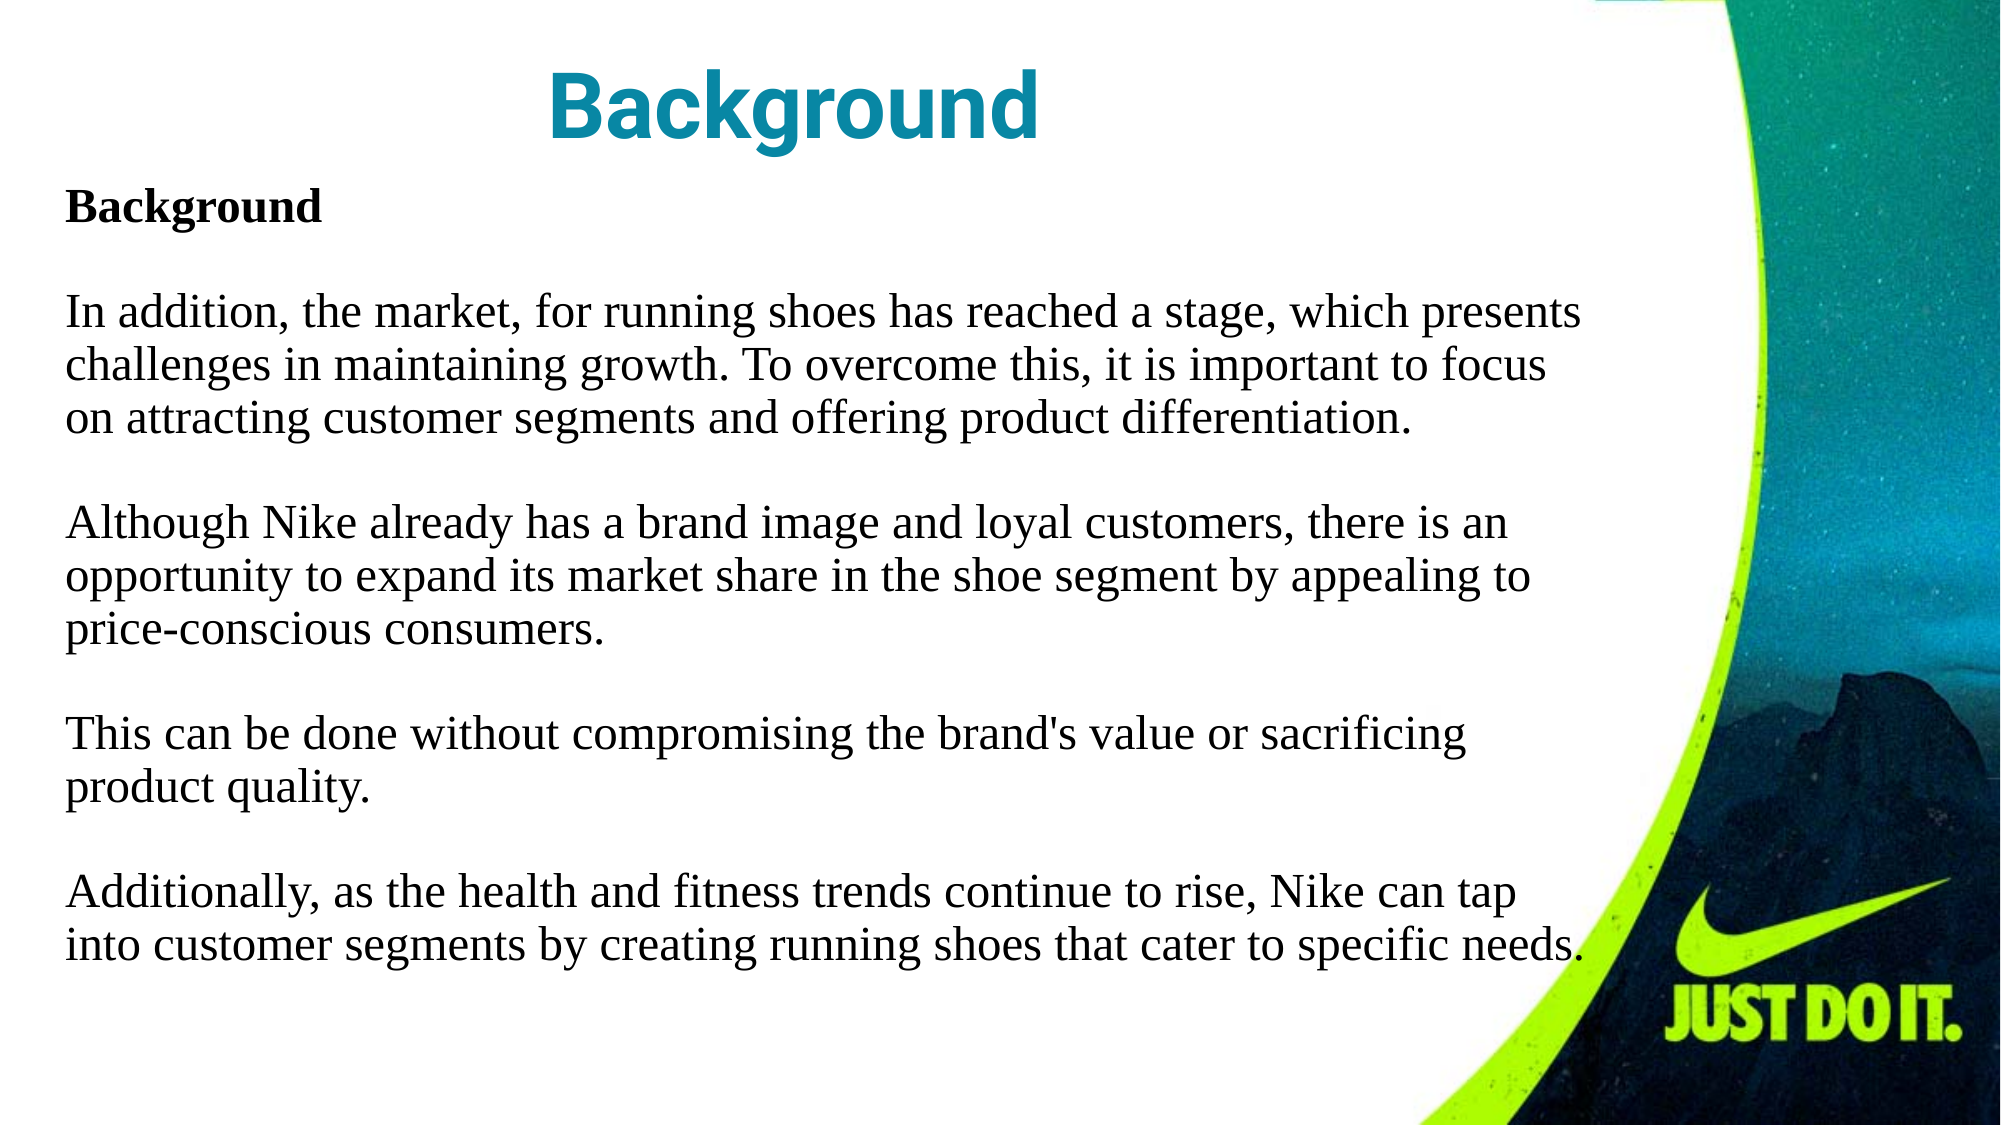

# Background
Background
In addition, the market, for running shoes has reached a stage, which presents challenges in maintaining growth. To overcome this, it is important to focus on attracting customer segments and offering product differentiation.
Although Nike already has a brand image and loyal customers, there is an opportunity to expand its market share in the shoe segment by appealing to price-conscious consumers.
This can be done without compromising the brand's value or sacrificing product quality.
Additionally, as the health and fitness trends continue to rise, Nike can tap into customer segments by creating running shoes that cater to specific needs.